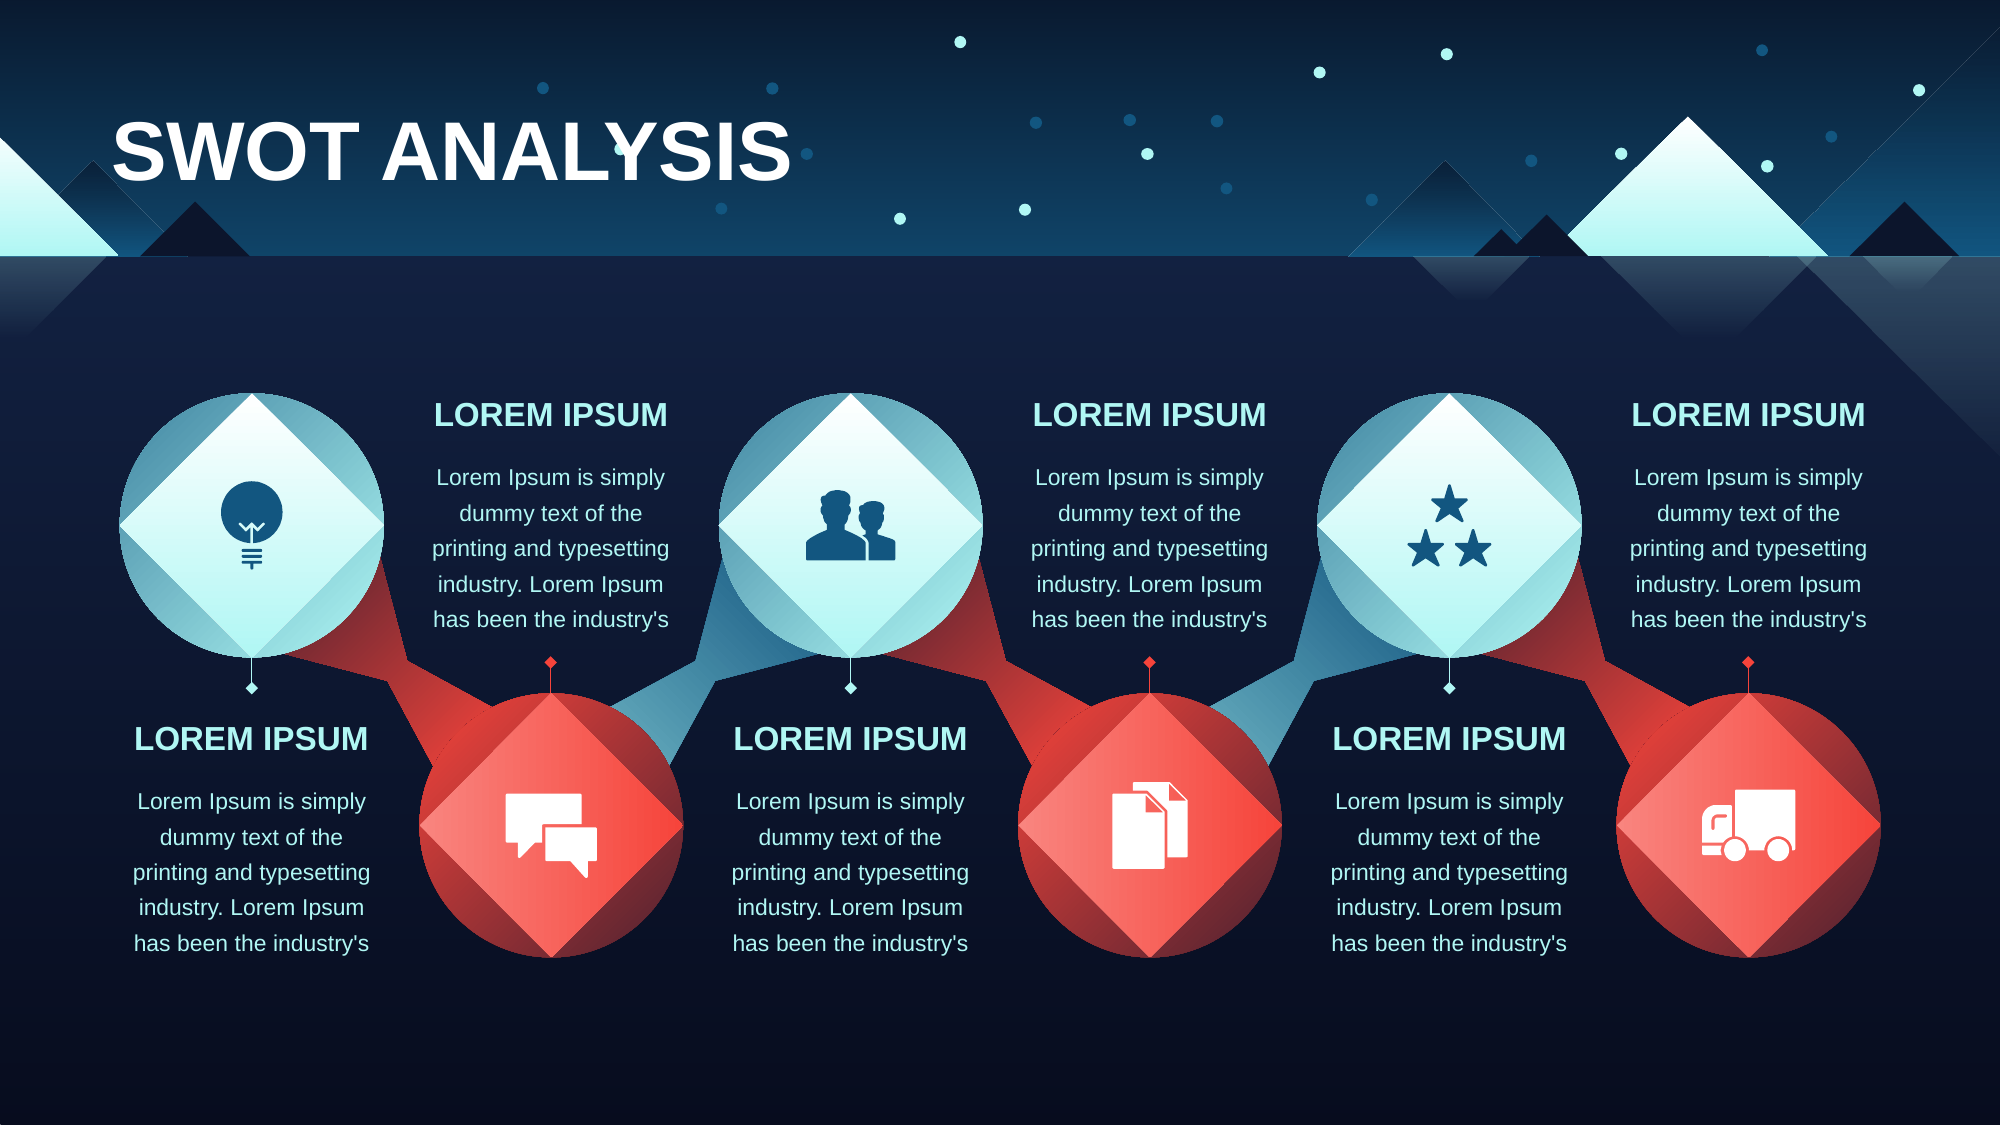

SWOT ANALYSIS

LOREM IPSUM
LOREM IPSUM
LOREM IPSUM
Lorem Ipsum is simply dummy text of the printing and typesetting industry. Lorem Ipsum has been the industry's
Lorem Ipsum is simply dummy text of the printing and typesetting industry. Lorem Ipsum has been the industry's
Lorem Ipsum is simply dummy text of the printing and typesetting industry. Lorem Ipsum has been the industry's

LOREM IPSUM
LOREM IPSUM
LOREM IPSUM
Lorem Ipsum is simply dummy text of the printing and typesetting industry. Lorem Ipsum has been the industry's
Lorem Ipsum is simply dummy text of the printing and typesetting industry. Lorem Ipsum has been the industry's
Lorem Ipsum is simply dummy text of the printing and typesetting industry. Lorem Ipsum has been the industry's